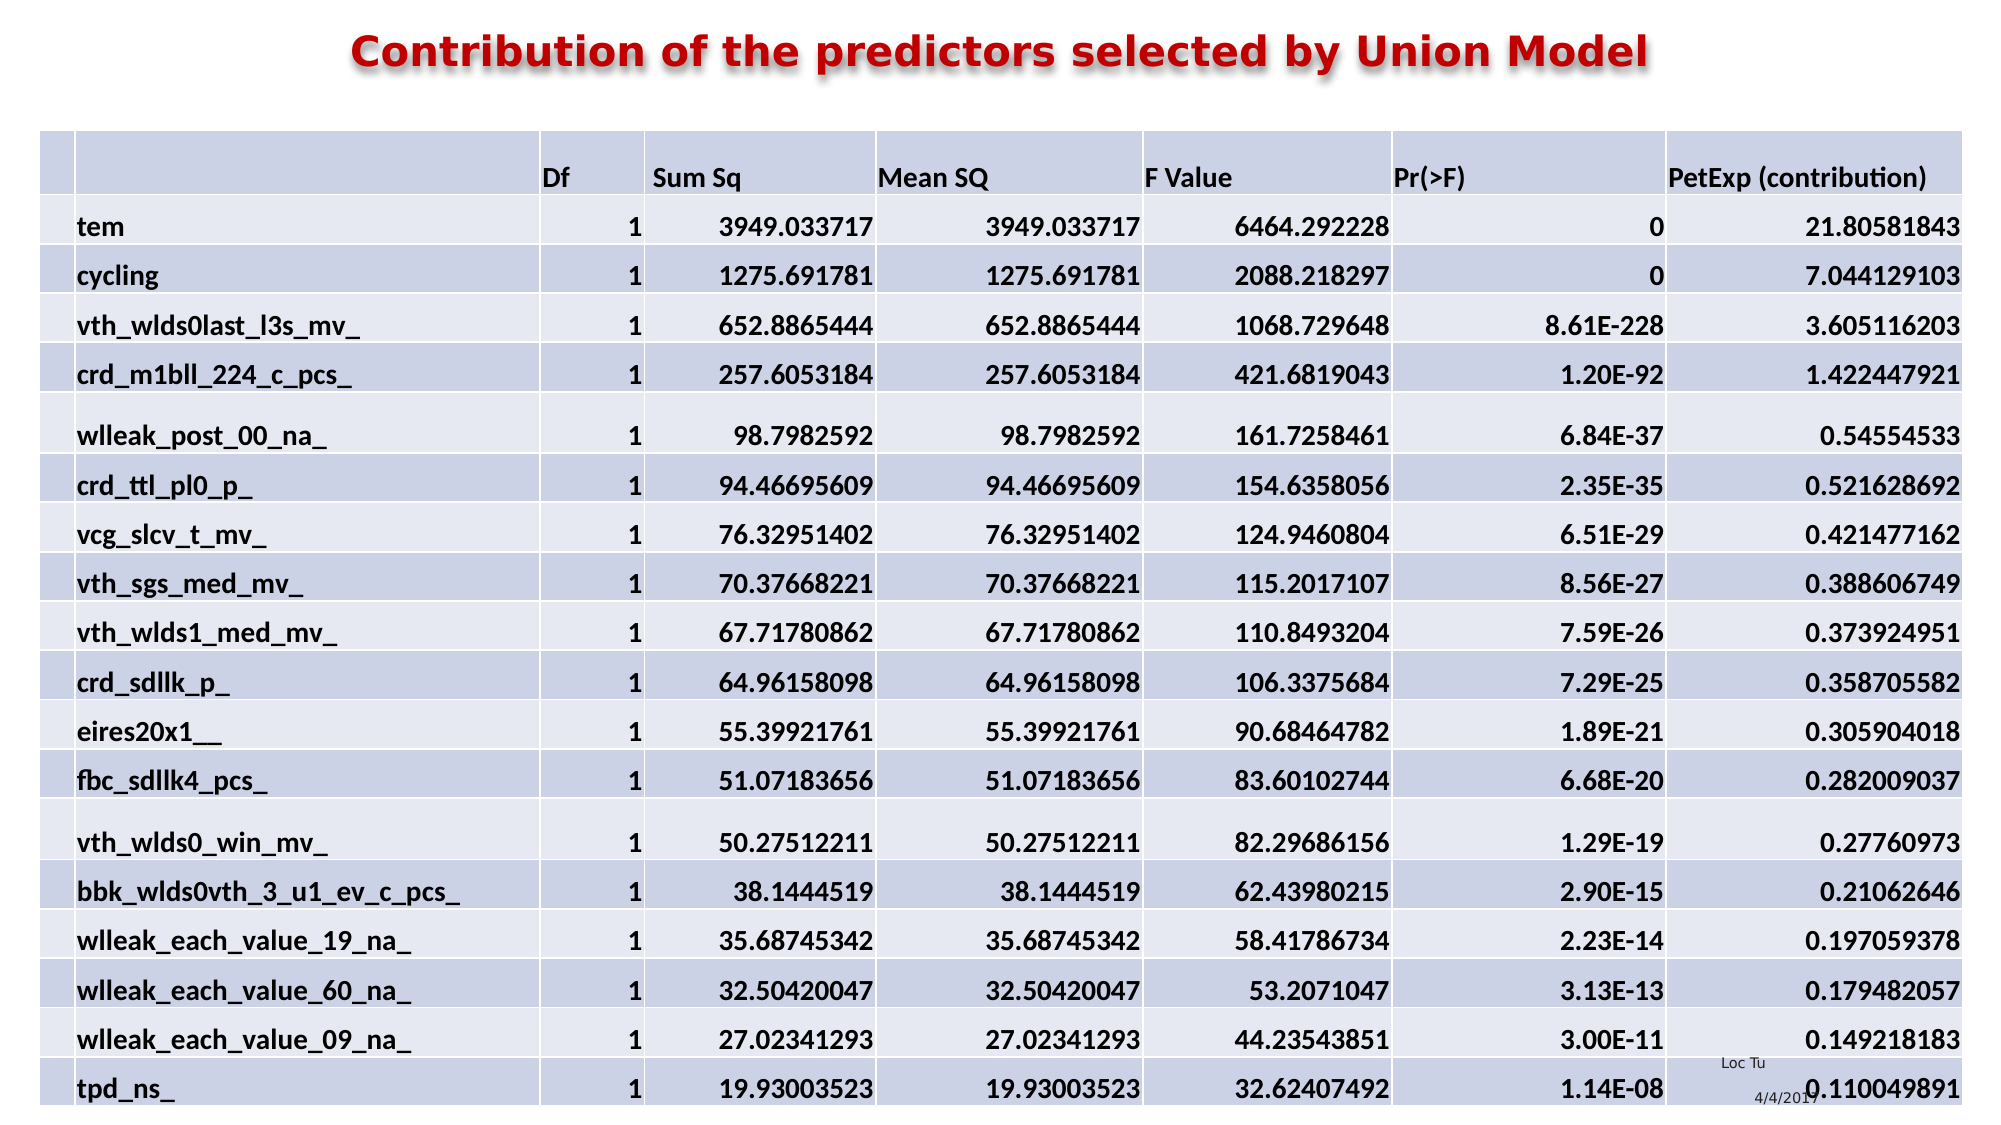

# Contribution of the predictors selected by Union Model
|  |  |  |  |  |  |  |  |
| --- | --- | --- | --- | --- | --- | --- | --- |
|  |  | Df | Sum Sq | Mean SQ | F Value | Pr(>F) | PetExp (contribution) |
|  | tem | 1 | 3949.033717 | 3949.033717 | 6464.292228 | 0 | 21.80581843 |
|  | cycling | 1 | 1275.691781 | 1275.691781 | 2088.218297 | 0 | 7.044129103 |
|  | vth\_wlds0last\_l3s\_mv\_ | 1 | 652.8865444 | 652.8865444 | 1068.729648 | 8.61E-228 | 3.605116203 |
|  | crd\_m1bll\_224\_c\_pcs\_ | 1 | 257.6053184 | 257.6053184 | 421.6819043 | 1.20E-92 | 1.422447921 |
|  | wlleak\_post\_00\_na\_ | 1 | 98.7982592 | 98.7982592 | 161.7258461 | 6.84E-37 | 0.54554533 |
|  | crd\_ttl\_pl0\_p\_ | 1 | 94.46695609 | 94.46695609 | 154.6358056 | 2.35E-35 | 0.521628692 |
|  | vcg\_slcv\_t\_mv\_ | 1 | 76.32951402 | 76.32951402 | 124.9460804 | 6.51E-29 | 0.421477162 |
|  | vth\_sgs\_med\_mv\_ | 1 | 70.37668221 | 70.37668221 | 115.2017107 | 8.56E-27 | 0.388606749 |
|  | vth\_wlds1\_med\_mv\_ | 1 | 67.71780862 | 67.71780862 | 110.8493204 | 7.59E-26 | 0.373924951 |
|  | crd\_sdllk\_p\_ | 1 | 64.96158098 | 64.96158098 | 106.3375684 | 7.29E-25 | 0.358705582 |
|  | eires20x1\_\_ | 1 | 55.39921761 | 55.39921761 | 90.68464782 | 1.89E-21 | 0.305904018 |
|  | fbc\_sdllk4\_pcs\_ | 1 | 51.07183656 | 51.07183656 | 83.60102744 | 6.68E-20 | 0.282009037 |
|  | vth\_wlds0\_win\_mv\_ | 1 | 50.27512211 | 50.27512211 | 82.29686156 | 1.29E-19 | 0.27760973 |
|  | bbk\_wlds0vth\_3\_u1\_ev\_c\_pcs\_ | 1 | 38.1444519 | 38.1444519 | 62.43980215 | 2.90E-15 | 0.21062646 |
|  | wlleak\_each\_value\_19\_na\_ | 1 | 35.68745342 | 35.68745342 | 58.41786734 | 2.23E-14 | 0.197059378 |
|  | wlleak\_each\_value\_60\_na\_ | 1 | 32.50420047 | 32.50420047 | 53.2071047 | 3.13E-13 | 0.179482057 |
|  | wlleak\_each\_value\_09\_na\_ | 1 | 27.02341293 | 27.02341293 | 44.23543851 | 3.00E-11 | 0.149218183 |
|  | tpd\_ns\_ | 1 | 19.93003523 | 19.93003523 | 32.62407492 | 1.14E-08 | 0.110049891 |
©2017 Western Digital Corporation or its affiliates. All rights reserved. Confidential.
Loc Tu                             4/4/2017
99